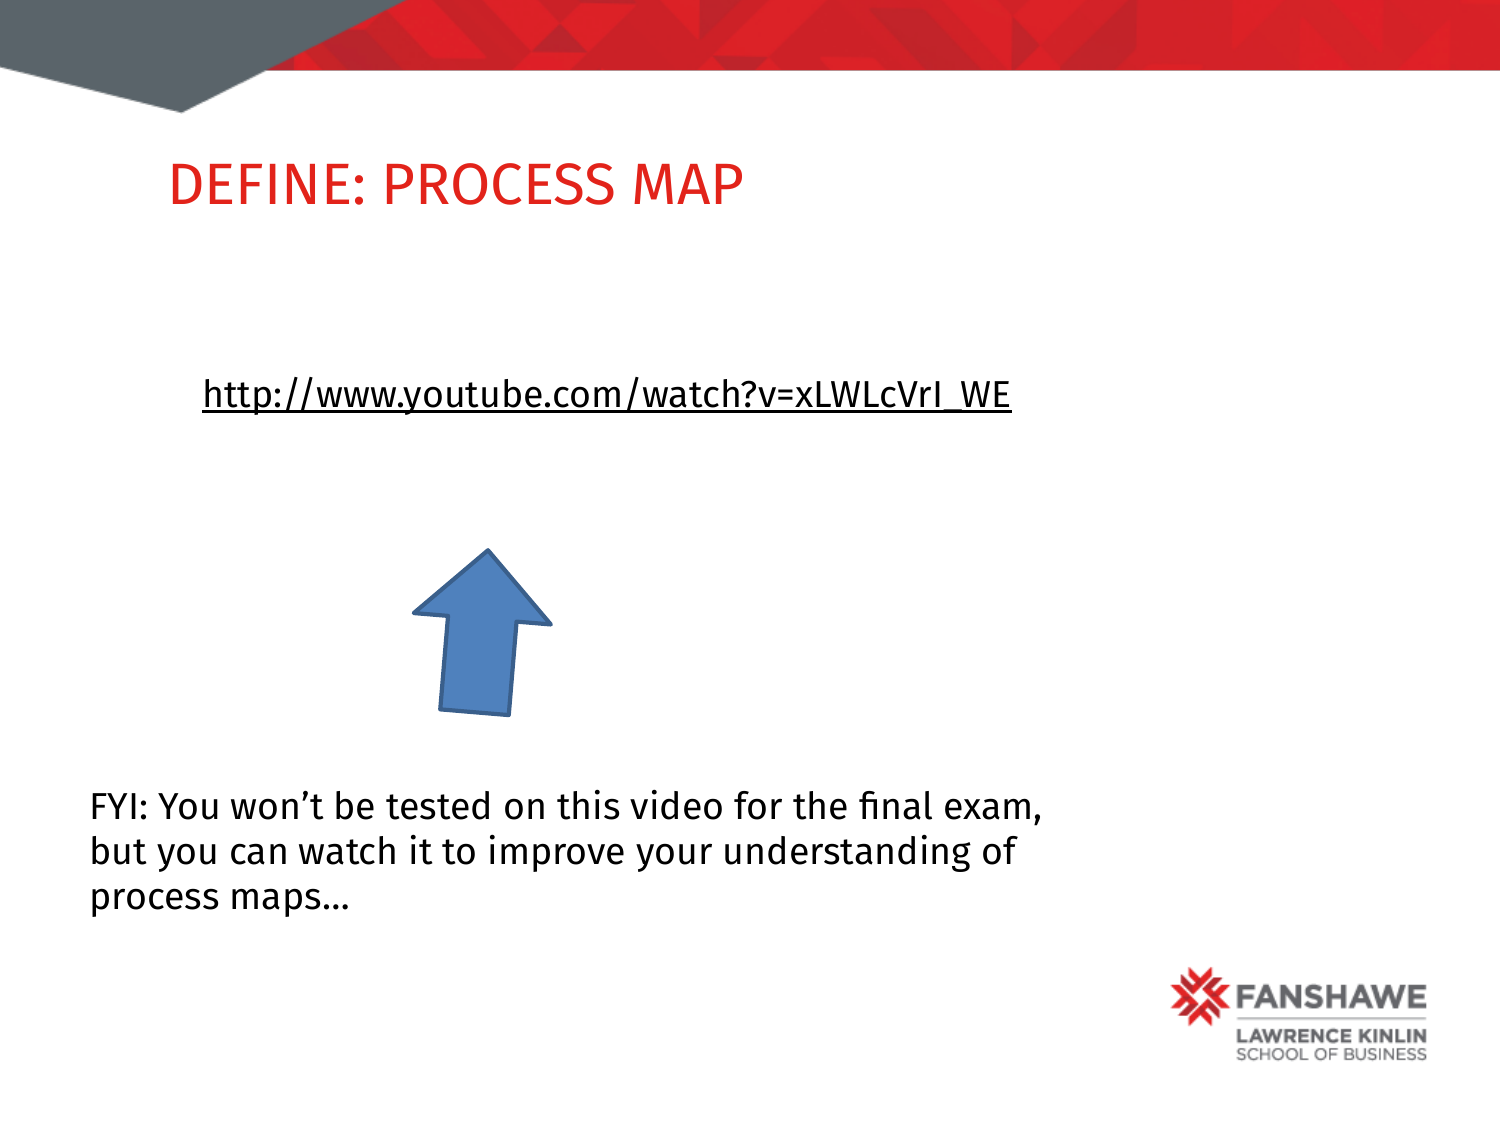

# Define: Process Map
http://www.youtube.com/watch?v=xLWLcVrI_WE

FYI: You won’t be tested on this video for the final exam, but you can watch it to improve your understanding of process maps…